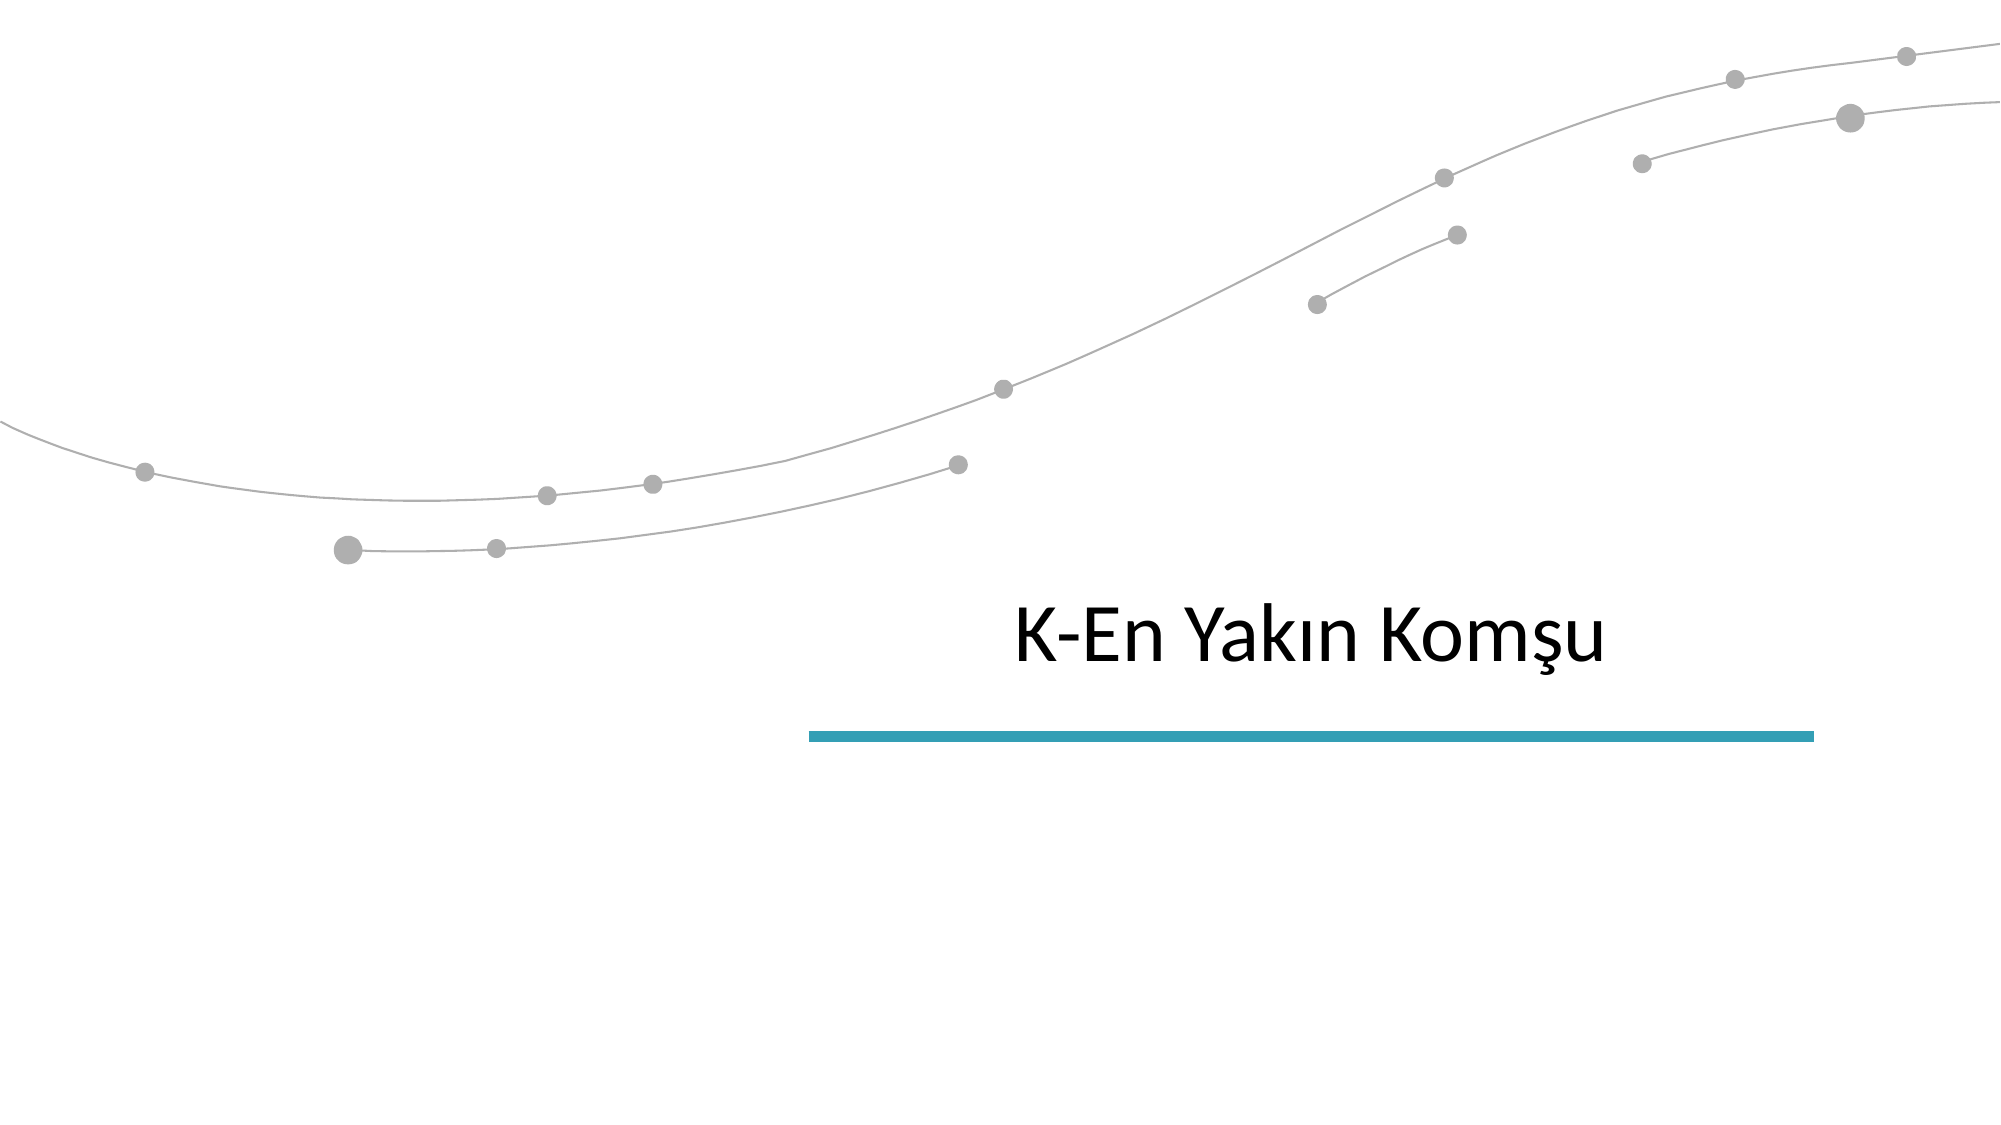

| K-En Yakın Komşu |
| --- |